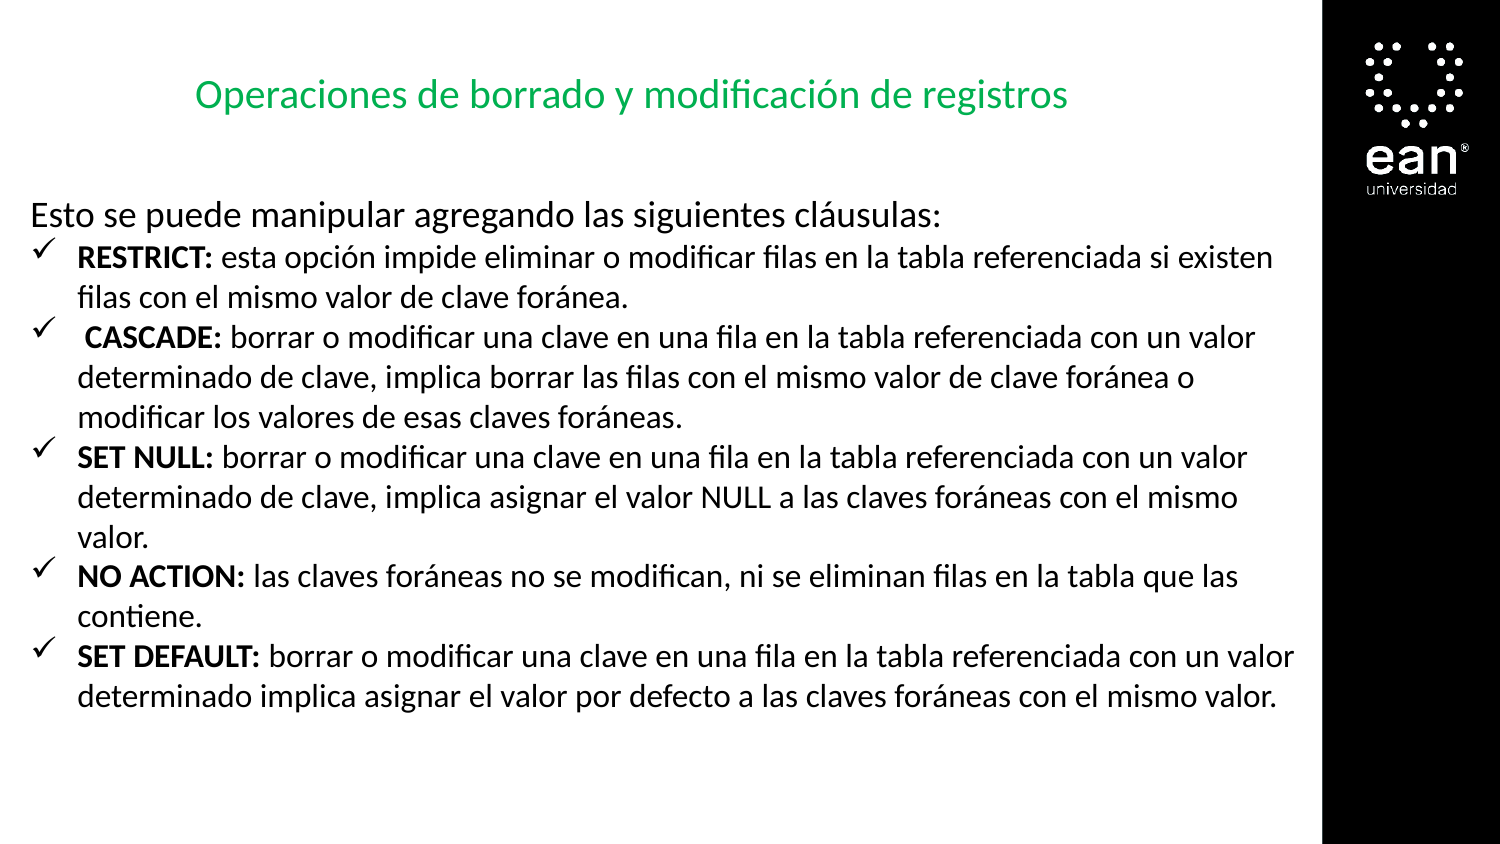

Operaciones de borrado y modificación de registros
Esto se puede manipular agregando las siguientes cláusulas:
RESTRICT: esta opción impide eliminar o modificar filas en la tabla referenciada si existen filas con el mismo valor de clave foránea.
 CASCADE: borrar o modificar una clave en una fila en la tabla referenciada con un valor determinado de clave, implica borrar las filas con el mismo valor de clave foránea o modificar los valores de esas claves foráneas.
SET NULL: borrar o modificar una clave en una fila en la tabla referenciada con un valor determinado de clave, implica asignar el valor NULL a las claves foráneas con el mismo valor.
NO ACTION: las claves foráneas no se modifican, ni se eliminan filas en la tabla que las contiene.
SET DEFAULT: borrar o modificar una clave en una fila en la tabla referenciada con un valor determinado implica asignar el valor por defecto a las claves foráneas con el mismo valor.